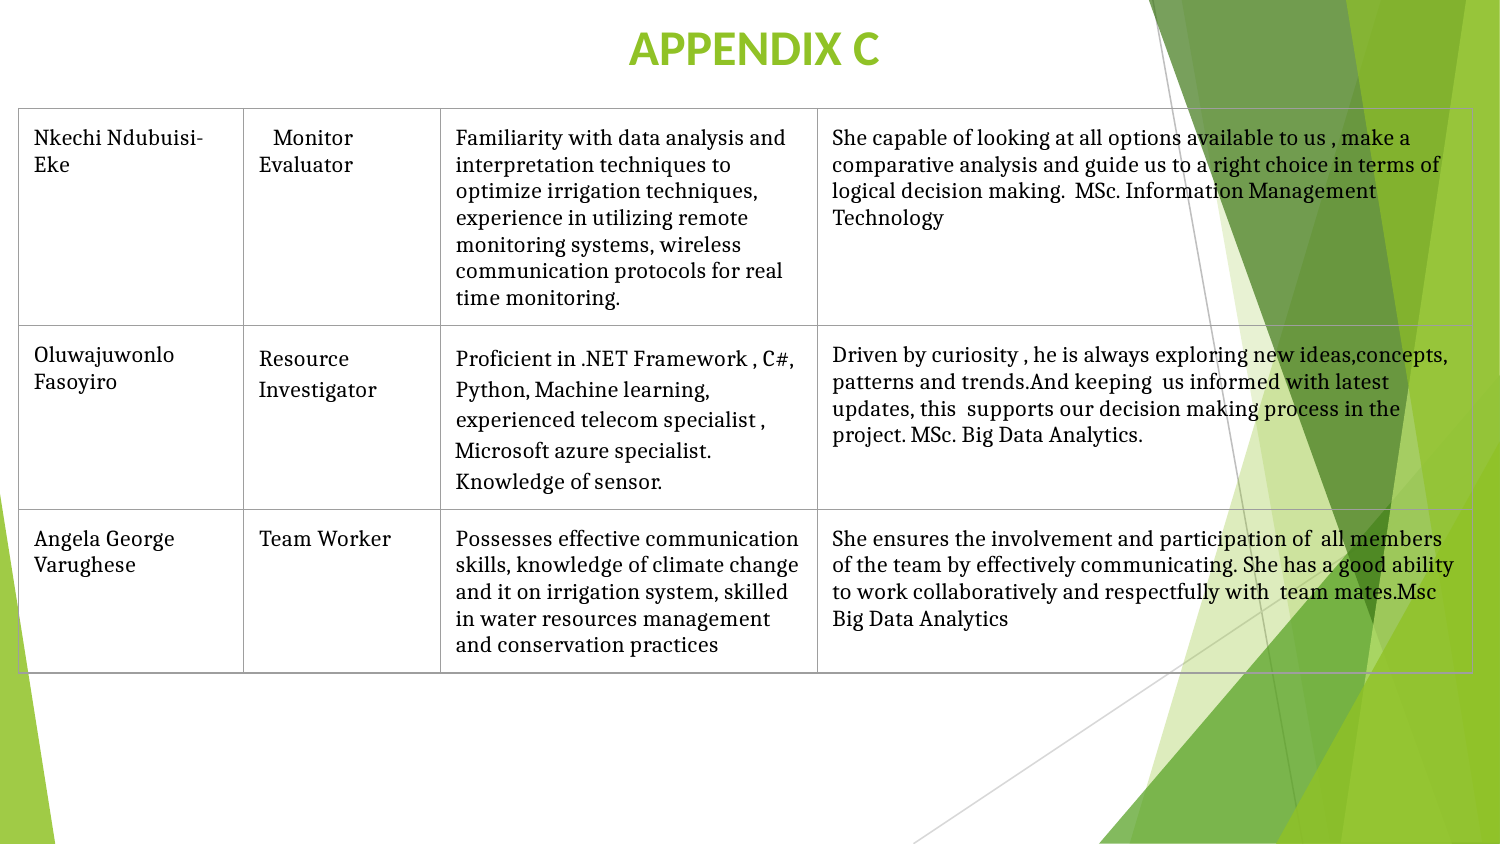

APPENDIX C
| Nkechi Ndubuisi-Eke | Monitor Evaluator | Familiarity with data analysis and interpretation techniques to optimize irrigation techniques, experience in utilizing remote monitoring systems, wireless communication protocols for real time monitoring. | She capable of looking at all options available to us , make a comparative analysis and guide us to a right choice in terms of logical decision making. MSc. Information Management Technology |
| --- | --- | --- | --- |
| Oluwajuwonlo Fasoyiro | Resource Investigator | Proficient in .NET Framework , C#, Python, Machine learning, experienced telecom specialist , Microsoft azure specialist. Knowledge of sensor. | Driven by curiosity , he is always exploring new ideas,concepts, patterns and trends.And keeping us informed with latest updates, this supports our decision making process in the project. MSc. Big Data Analytics. |
| Angela George Varughese | Team Worker | Possesses effective communication skills, knowledge of climate change and it on irrigation system, skilled in water resources management and conservation practices | She ensures the involvement and participation of all members of the team by effectively communicating. She has a good ability to work collaboratively and respectfully with team mates.Msc Big Data Analytics |